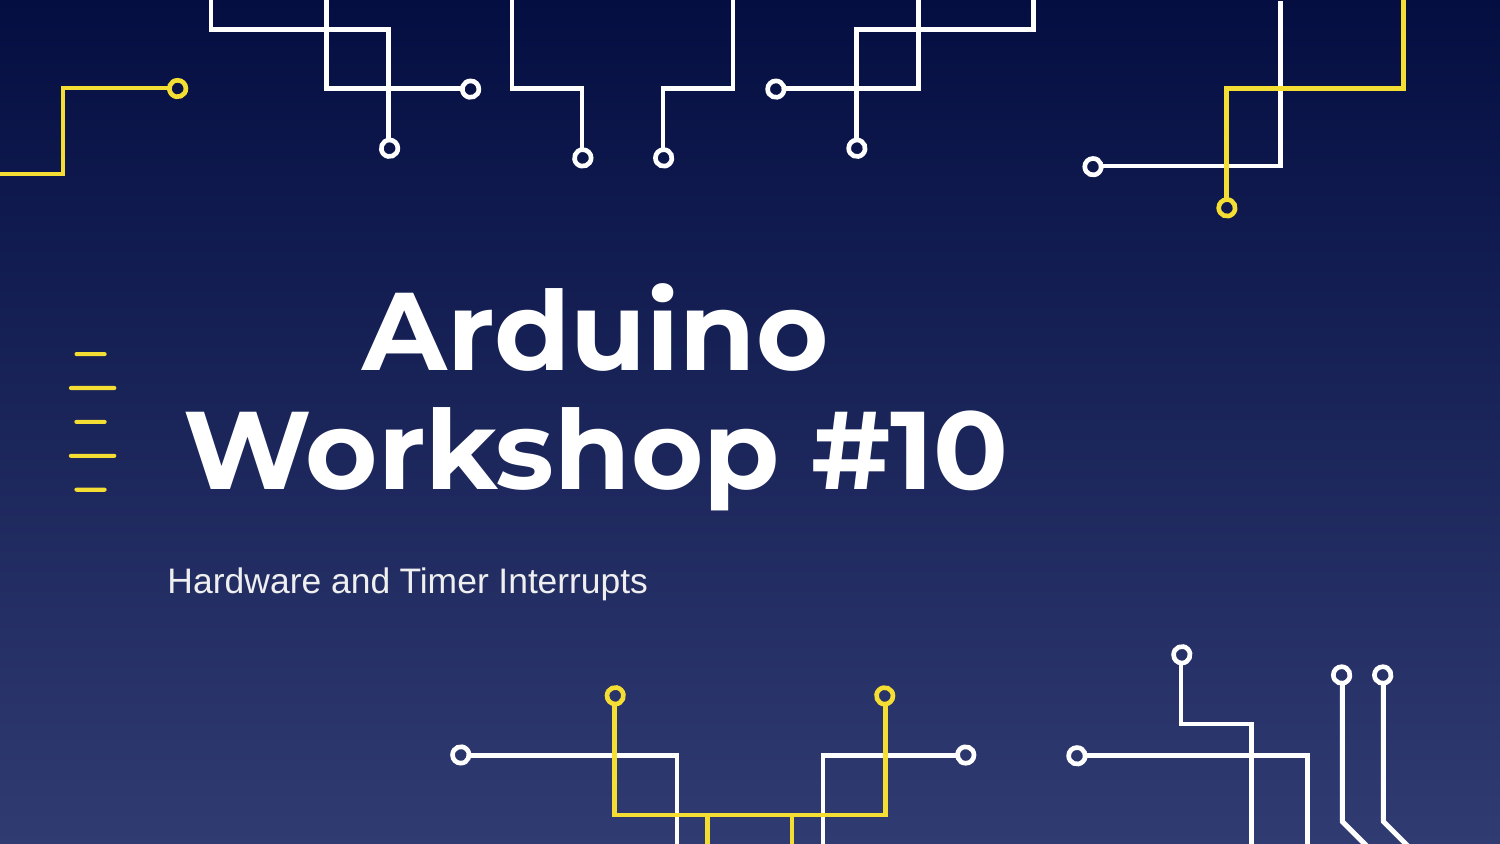

# Arduino Workshop #10
Hardware and Timer Interrupts